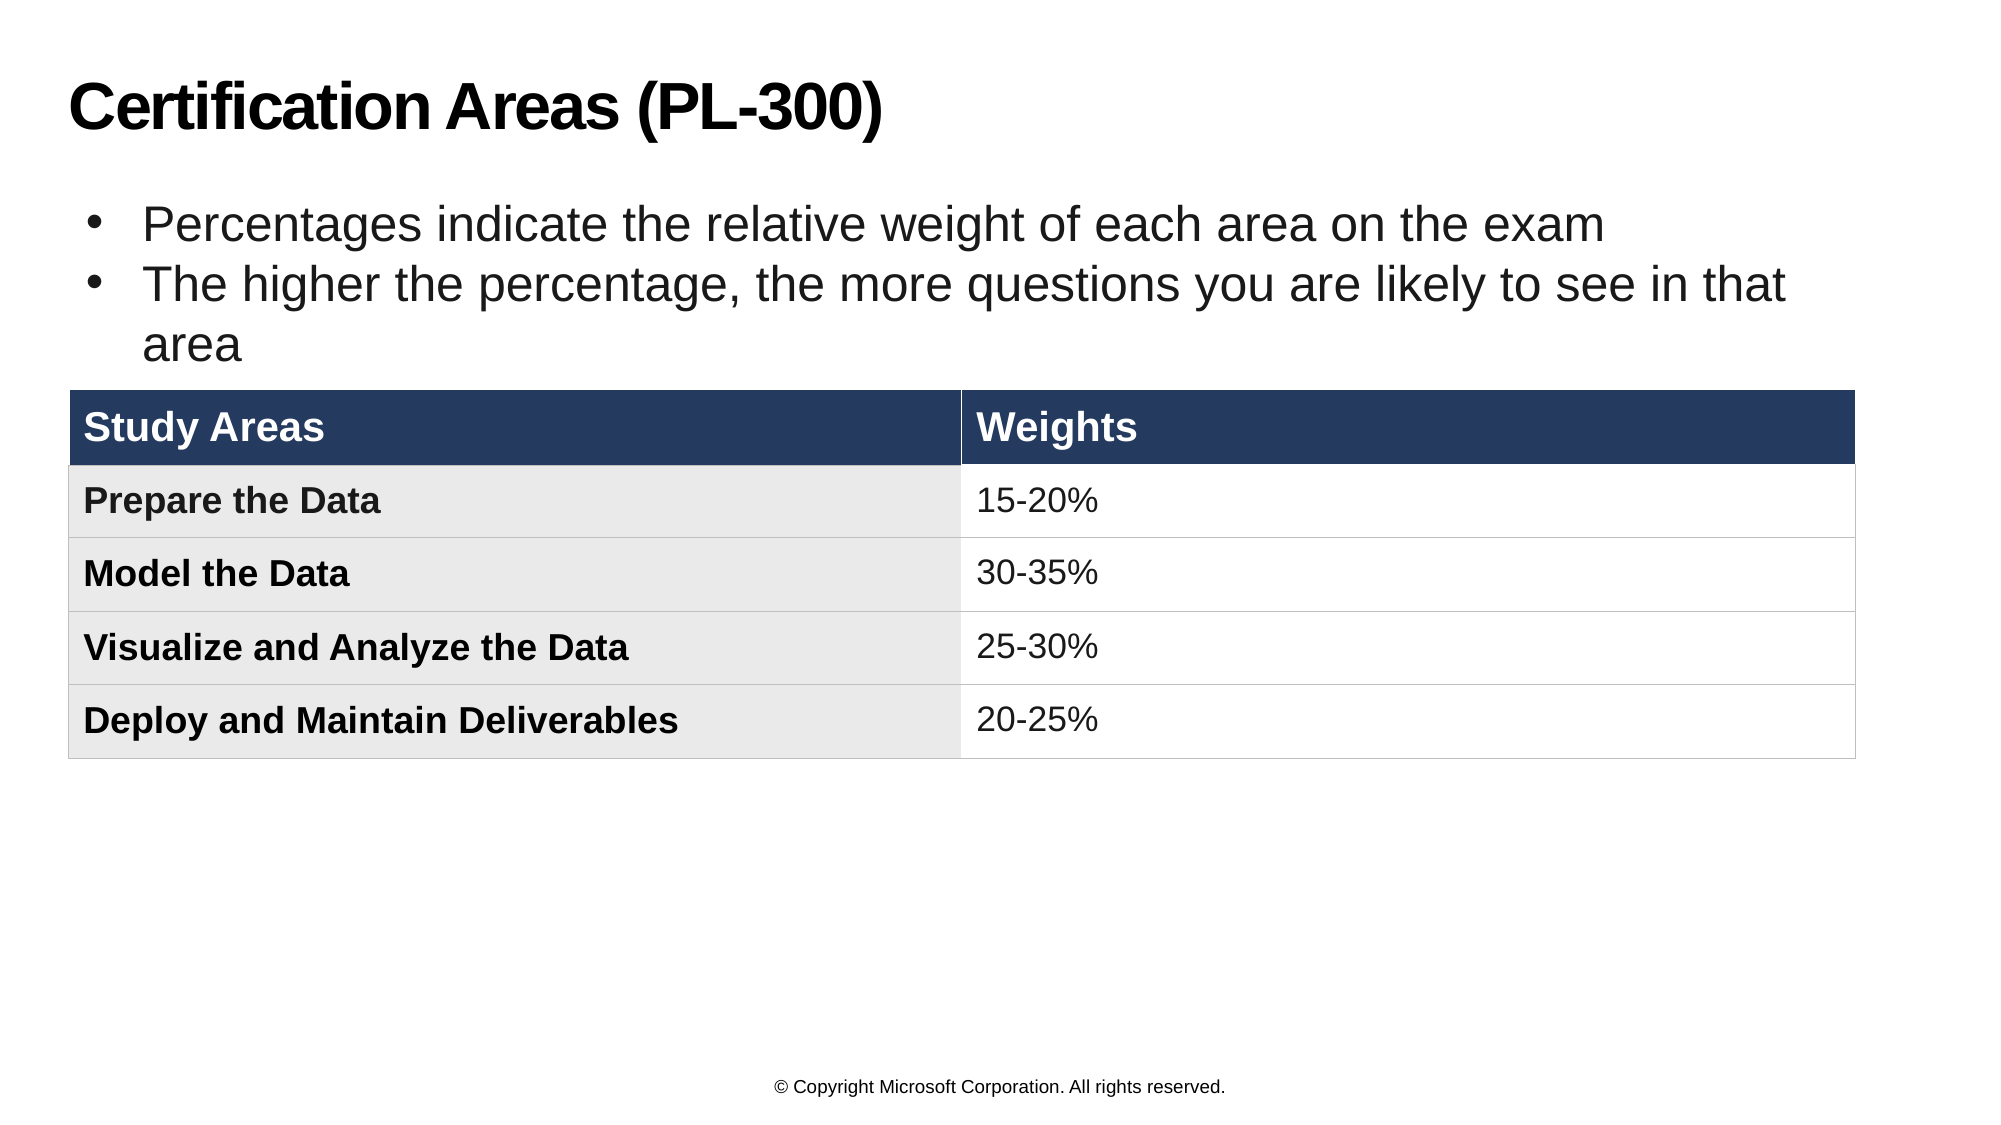

# Certification Areas (PL-300)
Percentages indicate the relative weight of each area on the exam
The higher the percentage, the more questions you are likely to see in that area
| Study Areas | Weights |
| --- | --- |
| Prepare the Data | 15-20% |
| Model the Data | 30-35% |
| Visualize and Analyze the Data | 25-30% |
| Deploy and Maintain Deliverables | 20-25% |